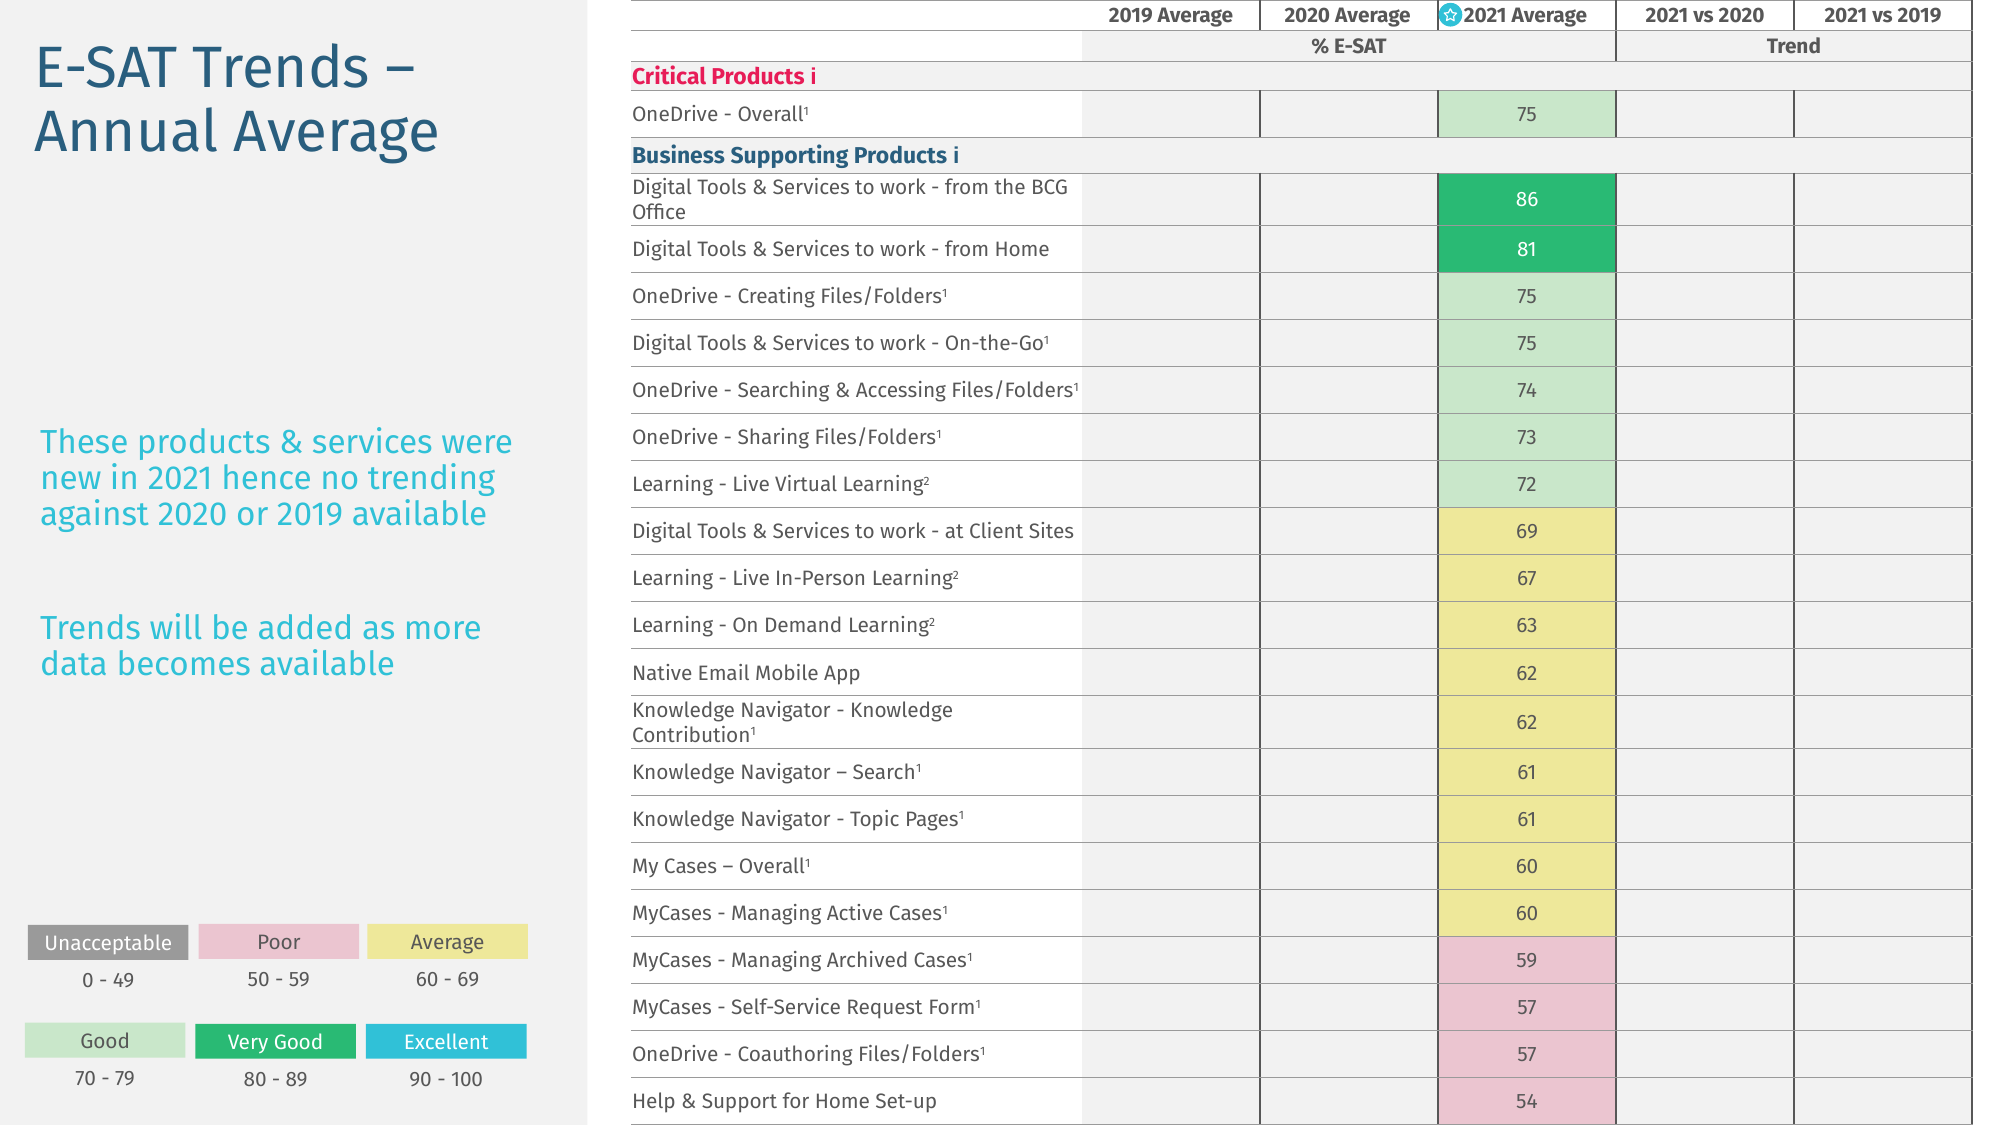

|  | 2019 Average | 2020 Average | 2021 Average | 2021 vs 2020 | 2021 vs 2019 |
| --- | --- | --- | --- | --- | --- |
|  | % E-SAT |  |  | Trend |  |
| Critical Products i |  |  |  |  |  |
| OneDrive - Overall1 |  |  | 75 |  |  |
| Business Supporting Products i |  |  |  |  |  |
| Digital Tools & Services to work - from the BCG Office |  |  | 86 |  |  |
| Digital Tools & Services to work - from Home |  |  | 81 |  |  |
| OneDrive - Creating Files/Folders1 |  |  | 75 |  |  |
| Digital Tools & Services to work - On-the-Go1 |  |  | 75 |  |  |
| OneDrive - Searching & Accessing Files/Folders1 |  |  | 74 |  |  |
| OneDrive - Sharing Files/Folders1 |  |  | 73 |  |  |
| Learning - Live Virtual Learning2 |  |  | 72 |  |  |
| Digital Tools & Services to work - at Client Sites |  |  | 69 |  |  |
| Learning - Live In-Person Learning2 |  |  | 67 |  |  |
| Learning - On Demand Learning2 |  |  | 63 |  |  |
| Native Email Mobile App |  |  | 62 |  |  |
| Knowledge Navigator - Knowledge Contribution1 |  |  | 62 |  |  |
| Knowledge Navigator – Search1 |  |  | 61 |  |  |
| Knowledge Navigator - Topic Pages1 |  |  | 61 |  |  |
| My Cases – Overall1 |  |  | 60 |  |  |
| MyCases - Managing Active Cases1 |  |  | 60 |  |  |
| MyCases - Managing Archived Cases1 |  |  | 59 |  |  |
| MyCases - Self-Service Request Form1 |  |  | 57 |  |  |
| OneDrive - Coauthoring Files/Folders1 |  |  | 57 |  |  |
| Help & Support for Home Set-up |  |  | 54 |  |  |

E-SAT Trends –
Annual Average
These products & services were new in 2021 hence no trending against 2020 or 2019 available

Trends will be added as more data becomes available
Average
Poor
Unacceptable
60 - 69
50 - 59
0 - 49
Good
Excellent
Very Good
70 - 79
90 - 100
80 - 89